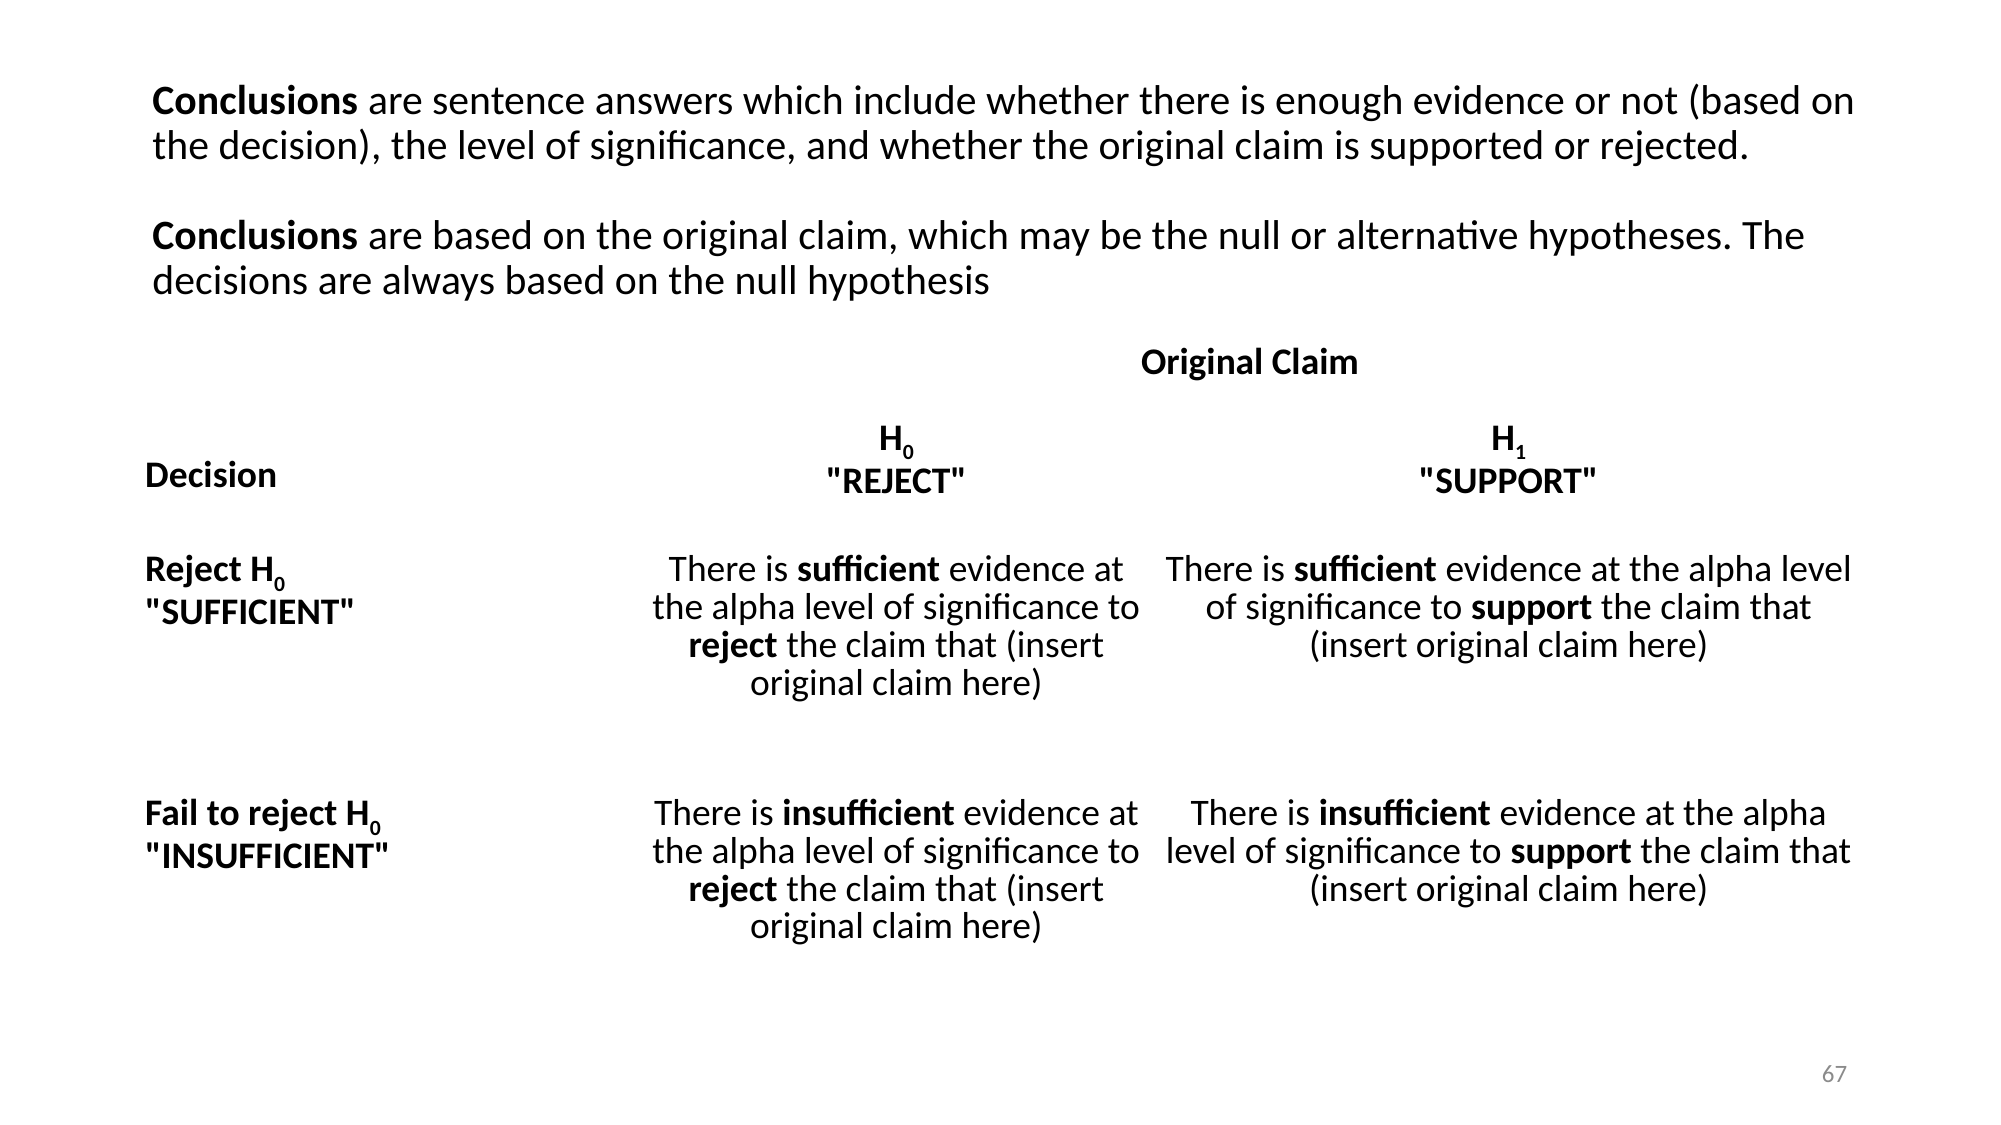

# Conclusions are sentence answers which include whether there is enough evidence or not (based on the decision), the level of significance, and whether the original claim is supported or rejected. Conclusions are based on the original claim, which may be the null or alternative hypotheses. The decisions are always based on the null hypothesis
|  | Original Claim |  |
| --- | --- | --- |
| Decision | H0 "REJECT" | H1 "SUPPORT" |
| Reject H0 "SUFFICIENT" | There is sufficient evidence at the alpha level of significance to reject the claim that (insert original claim here) | There is sufficient evidence at the alpha level of significance to support the claim that (insert original claim here) |
| Fail to reject H0 "INSUFFICIENT" | There is insufficient evidence at the alpha level of significance to reject the claim that (insert original claim here) | There is insufficient evidence at the alpha level of significance to support the claim that (insert original claim here) |
67